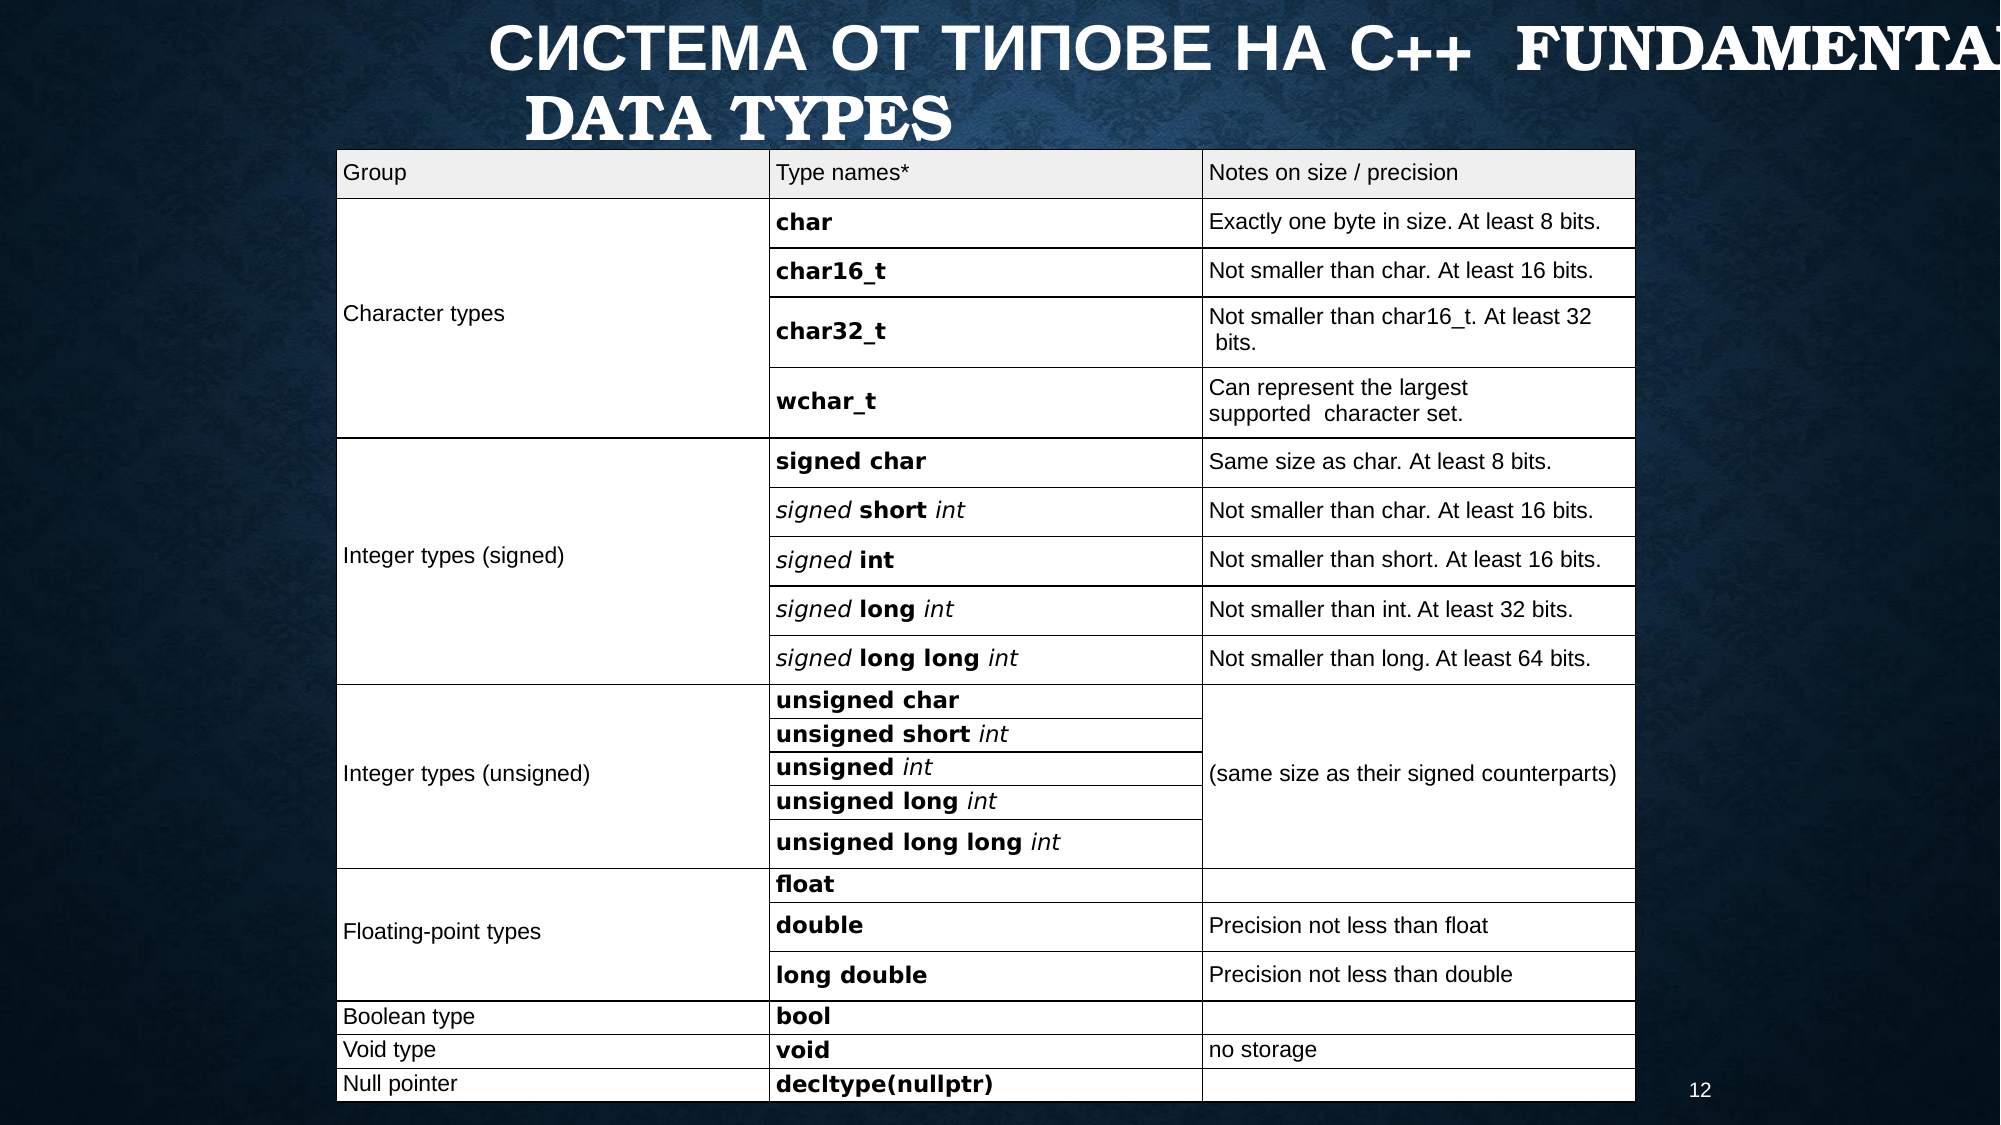

# СИСТЕМА ОТ ТИПОВЕ НА С++  FUNDAMENTAL DATA TYPES
| Group | Type names\* | Notes on size / precision |
| --- | --- | --- |
| Character types | char | Exactly one byte in size. At least 8 bits. |
|  | char16\_t | Not smaller than char. At least 16 bits. |
|  | char32\_t | Not smaller than char16\_t. At least 32 bits. |
|  | wchar\_t | Can represent the largest supported character set. |
| Integer types (signed) | signed char | Same size as char. At least 8 bits. |
|  | signed short int | Not smaller than char. At least 16 bits. |
|  | signed int | Not smaller than short. At least 16 bits. |
|  | signed long int | Not smaller than int. At least 32 bits. |
|  | signed long long int | Not smaller than long. At least 64 bits. |
| Integer types (unsigned) | unsigned char | (same size as their signed counterparts) |
|  | unsigned short int |  |
|  | unsigned int |  |
|  | unsigned long int |  |
|  | unsigned long long int |  |
| Floating-point types | float |  |
|  | double | Precision not less than float |
|  | long double | Precision not less than double |
| Boolean type | bool |  |
| Void type | void | no storage |
| Null pointer | decltype(nullptr) |  |
12